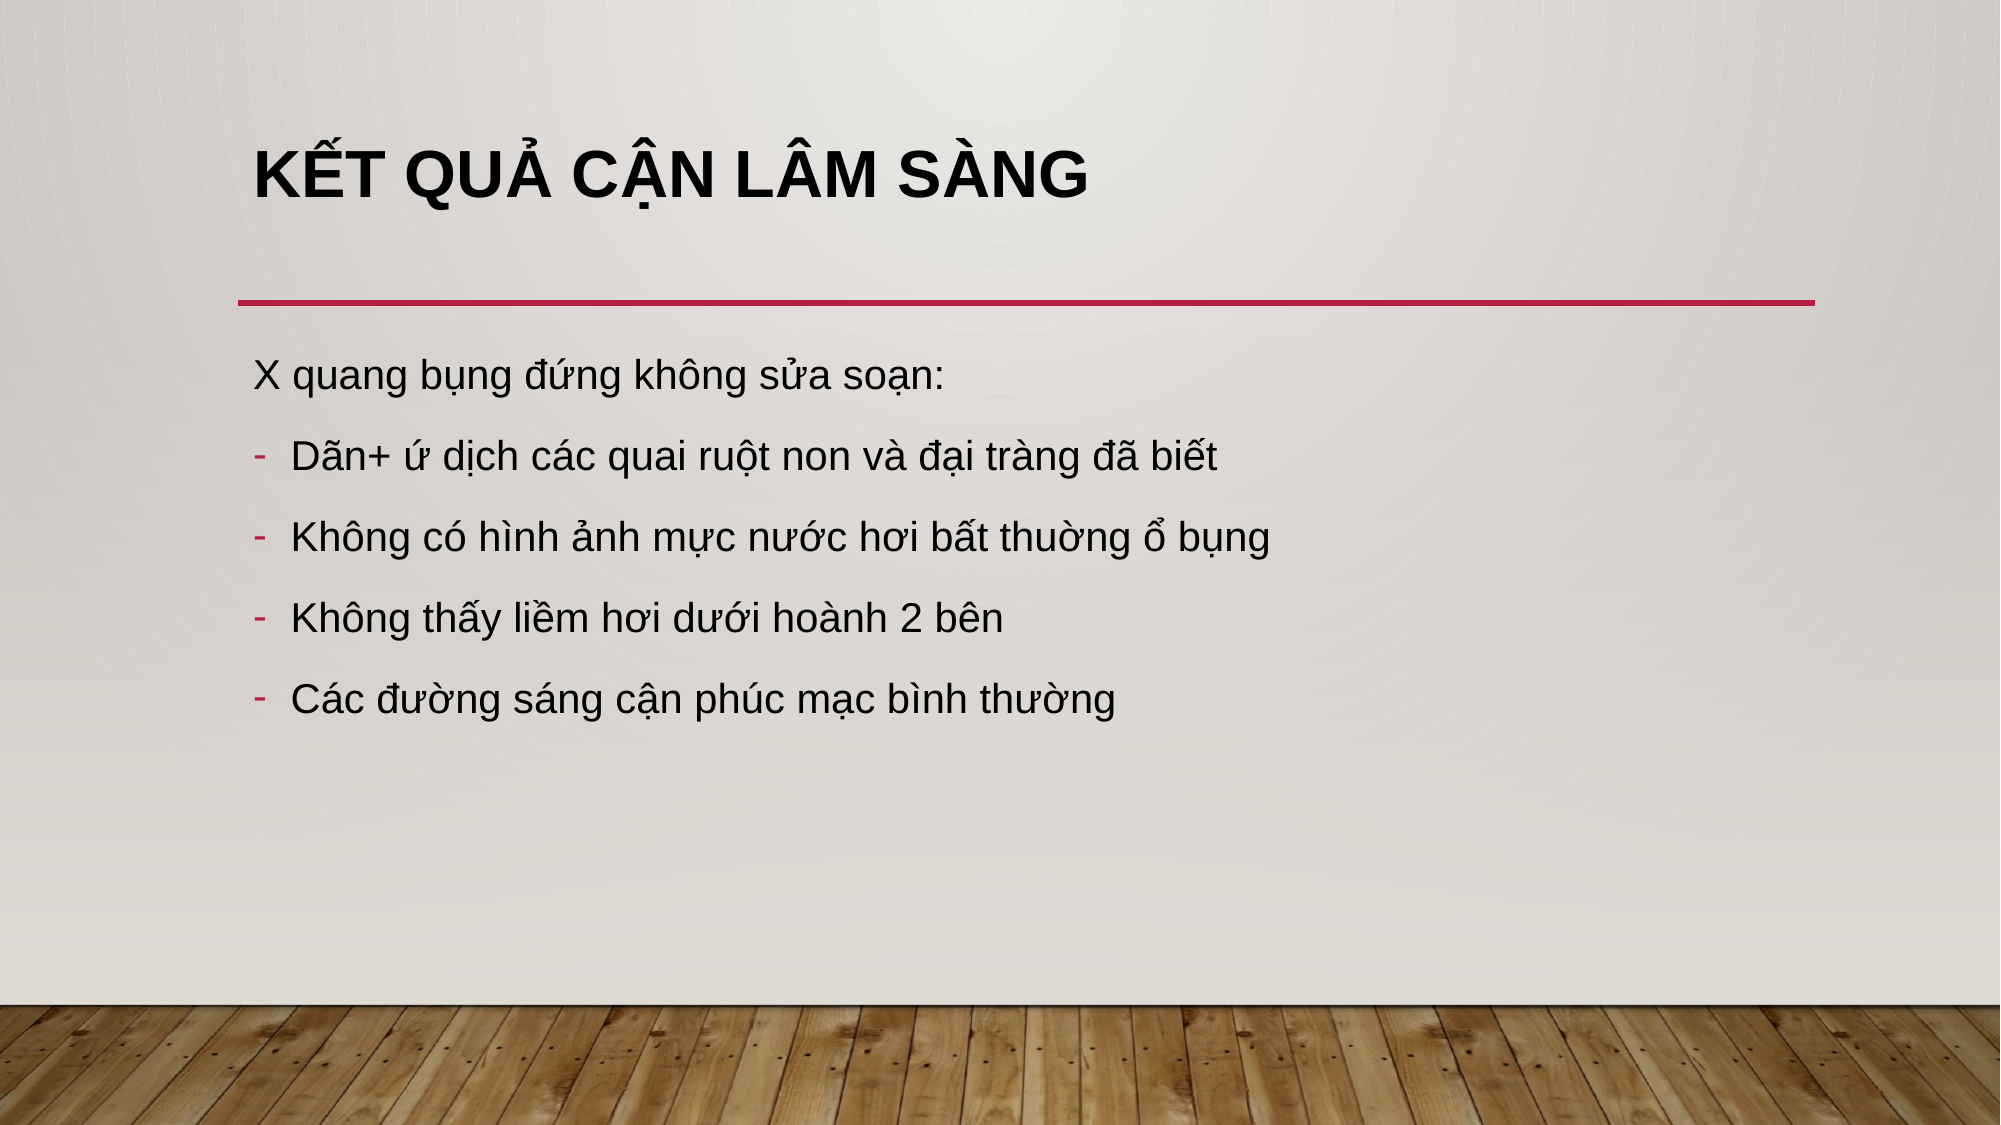

# Kết quả cận lâm sàng
X quang bụng đứng không sửa soạn:
Dãn+ ứ dịch các quai ruột non và đại tràng đã biết
Không có hình ảnh mực nước hơi bất thuờng ổ bụng
Không thấy liềm hơi dưới hoành 2 bên
Các đường sáng cận phúc mạc bình thường